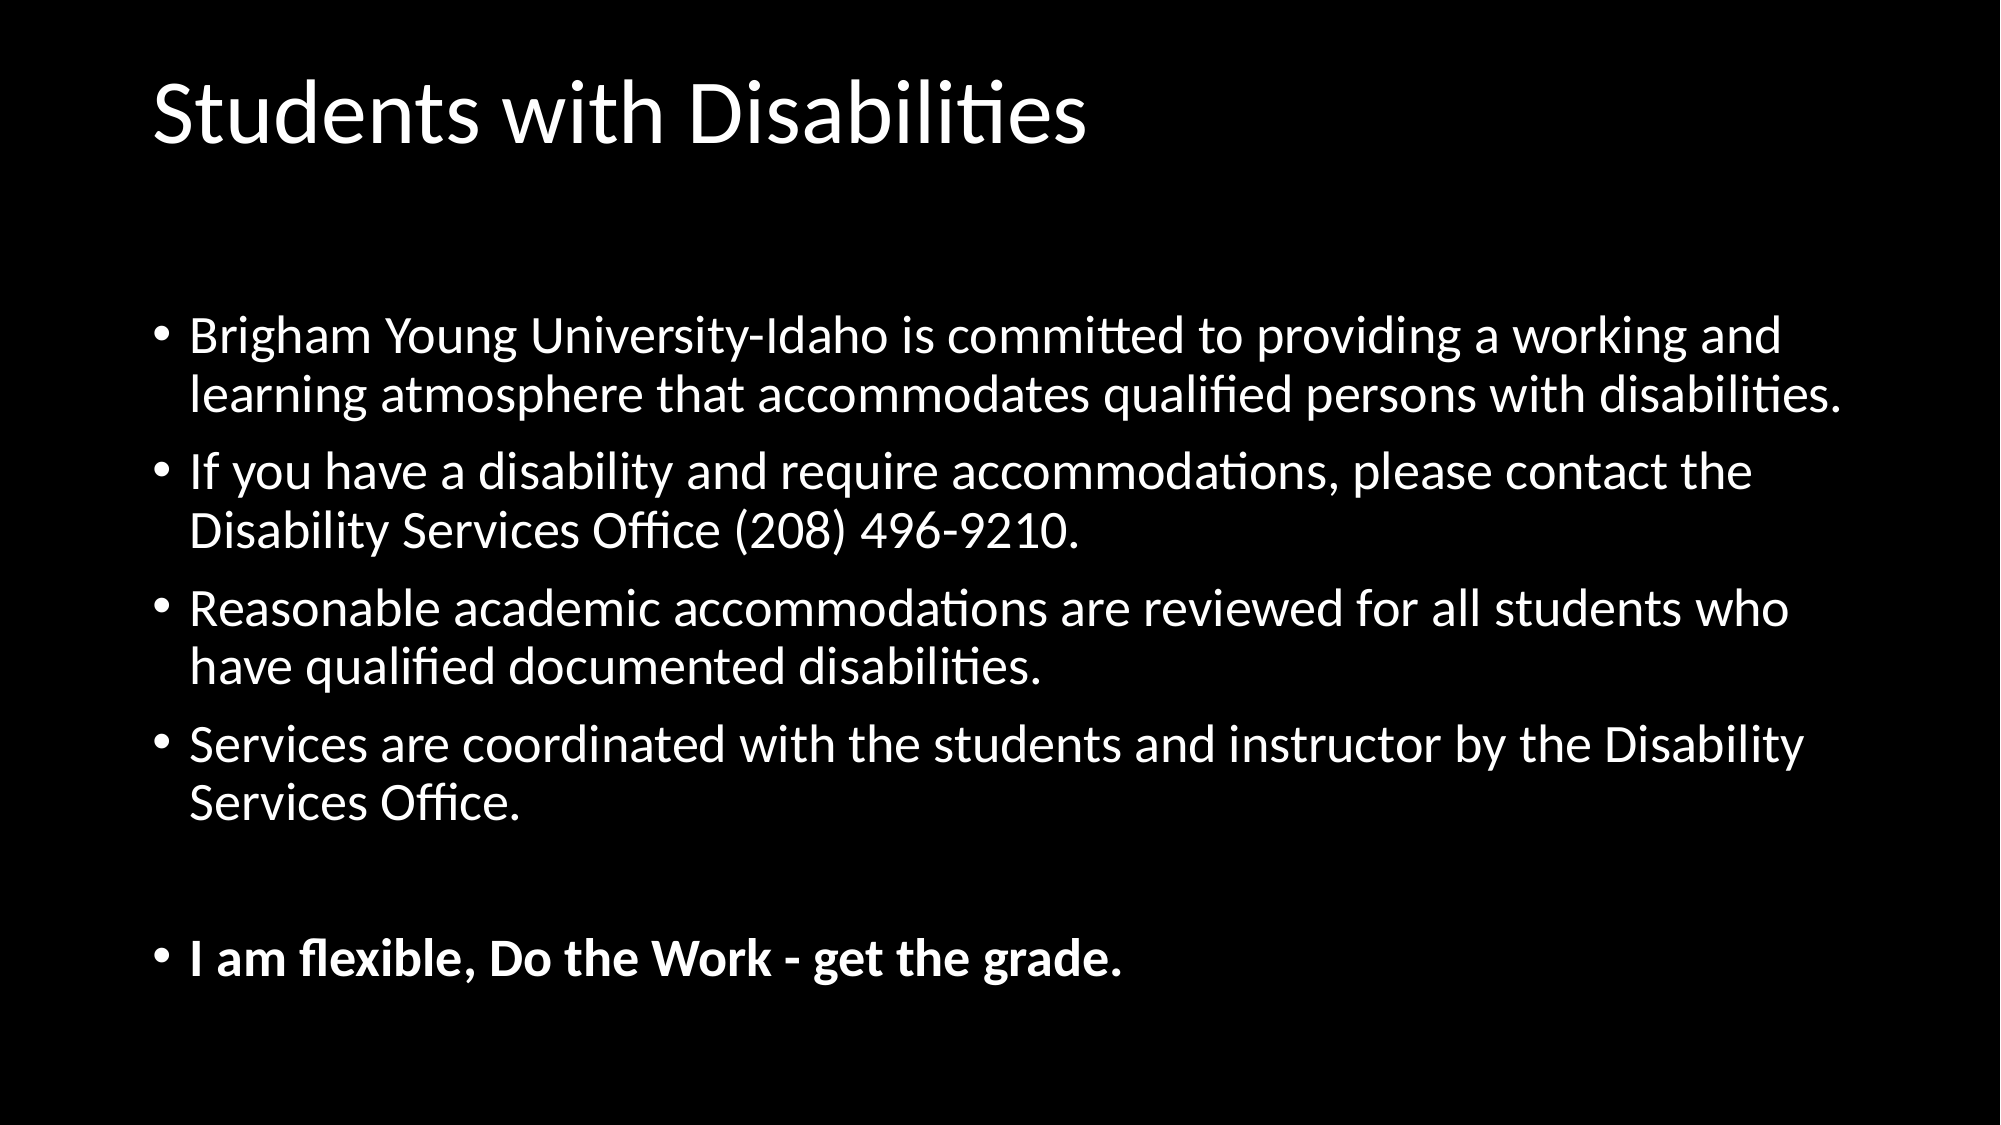

# Students with Disabilities
Brigham Young University-Idaho is committed to providing a working and learning atmosphere that accommodates qualified persons with disabilities.
If you have a disability and require accommodations, please contact the Disability Services Office (208) 496-9210.
Reasonable academic accommodations are reviewed for all students who have qualified documented disabilities.
Services are coordinated with the students and instructor by the Disability Services Office.

I am flexible, Do the Work - get the grade.